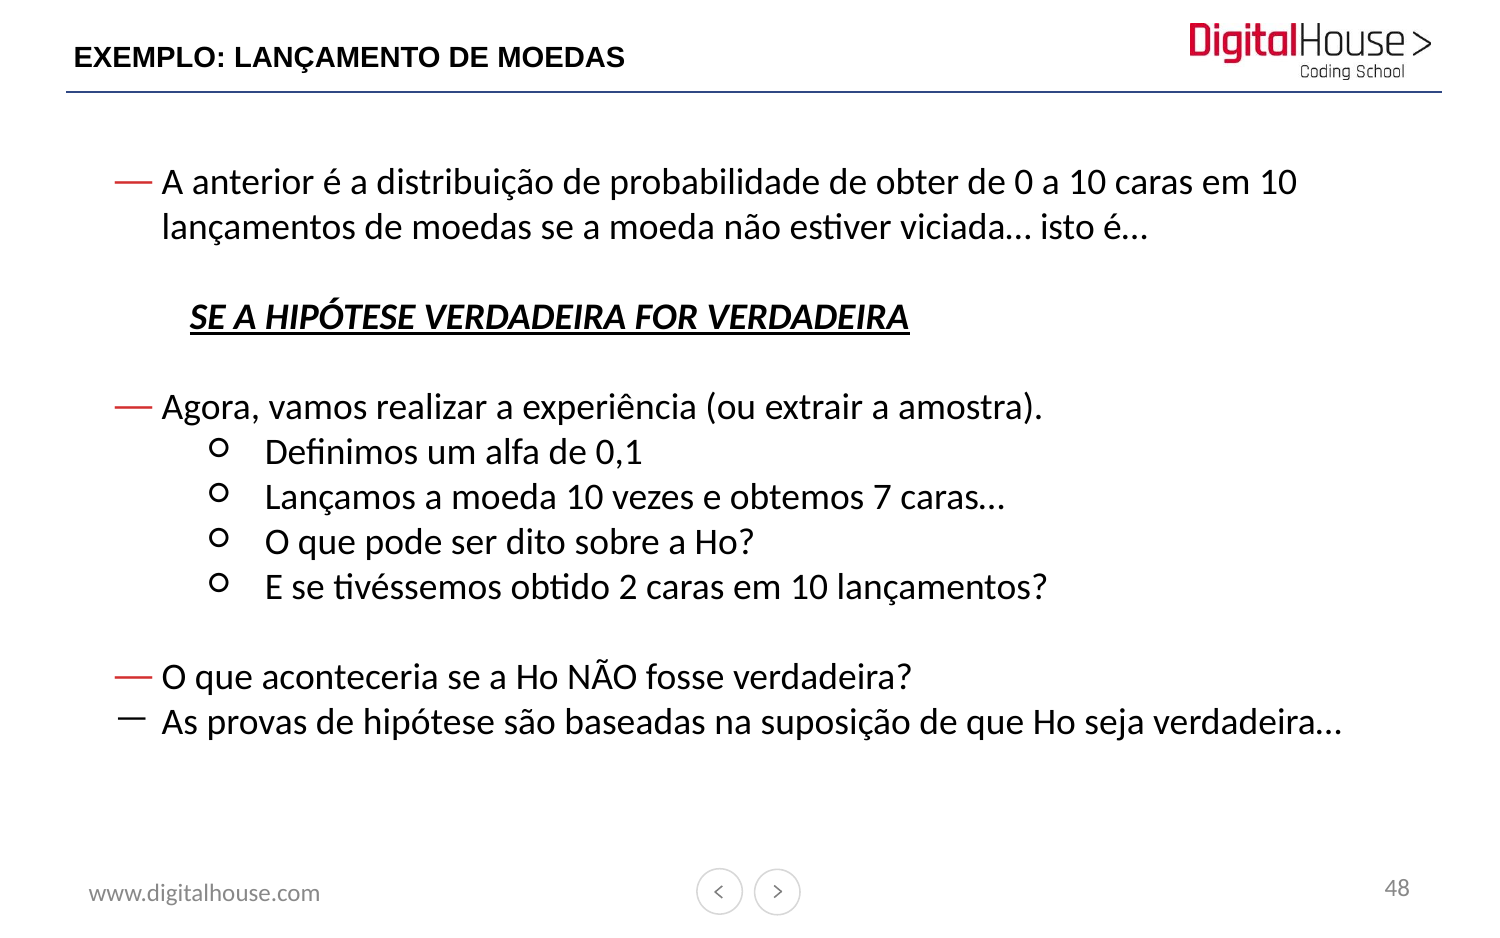

# EXEMPLO: LANÇAMENTO DE MOEDAS
A anterior é a distribuição de probabilidade de obter de 0 a 10 caras em 10 lançamentos de moedas se a moeda não estiver viciada… isto é…

SE A HIPÓTESE VERDADEIRA FOR VERDADEIRA

Agora, vamos realizar a experiência (ou extrair a amostra).
Definimos um alfa de 0,1
Lançamos a moeda 10 vezes e obtemos 7 caras…
O que pode ser dito sobre a Ho?
E se tivéssemos obtido 2 caras em 10 lançamentos?

O que aconteceria se a Ho NÃO fosse verdadeira?
As provas de hipótese são baseadas na suposição de que Ho seja verdadeira…
48